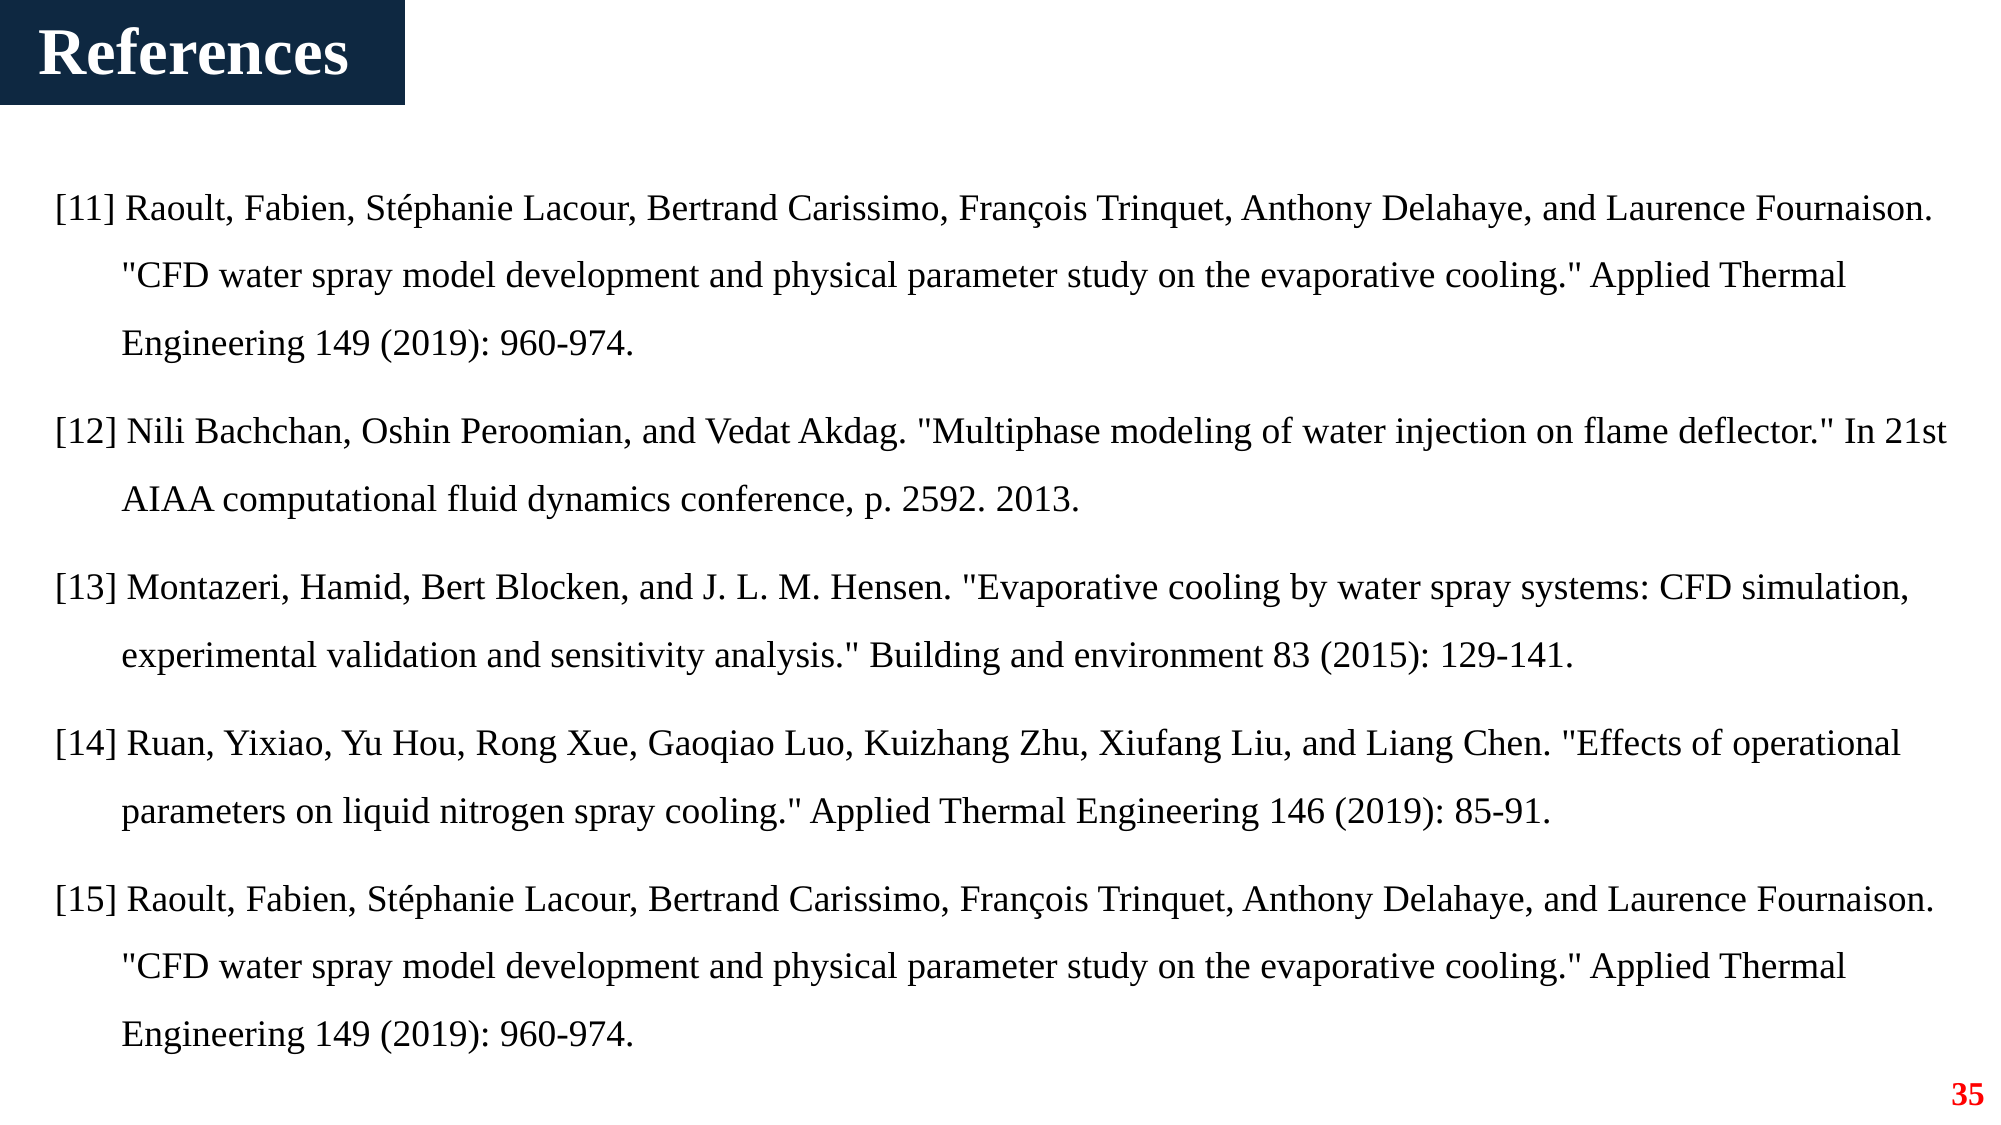

# References
[11] Raoult, Fabien, Stéphanie Lacour, Bertrand Carissimo, François Trinquet, Anthony Delahaye, and Laurence Fournaison. "CFD water spray model development and physical parameter study on the evaporative cooling." Applied Thermal Engineering 149 (2019): 960-974.
[12] Nili Bachchan, Oshin Peroomian, and Vedat Akdag. "Multiphase modeling of water injection on flame deflector." In 21st AIAA computational fluid dynamics conference, p. 2592. 2013.
[13] Montazeri, Hamid, Bert Blocken, and J. L. M. Hensen. "Evaporative cooling by water spray systems: CFD simulation, experimental validation and sensitivity analysis." Building and environment 83 (2015): 129-141.
[14] Ruan, Yixiao, Yu Hou, Rong Xue, Gaoqiao Luo, Kuizhang Zhu, Xiufang Liu, and Liang Chen. "Effects of operational parameters on liquid nitrogen spray cooling." Applied Thermal Engineering 146 (2019): 85-91.
[15] Raoult, Fabien, Stéphanie Lacour, Bertrand Carissimo, François Trinquet, Anthony Delahaye, and Laurence Fournaison. "CFD water spray model development and physical parameter study on the evaporative cooling." Applied Thermal Engineering 149 (2019): 960-974.
35